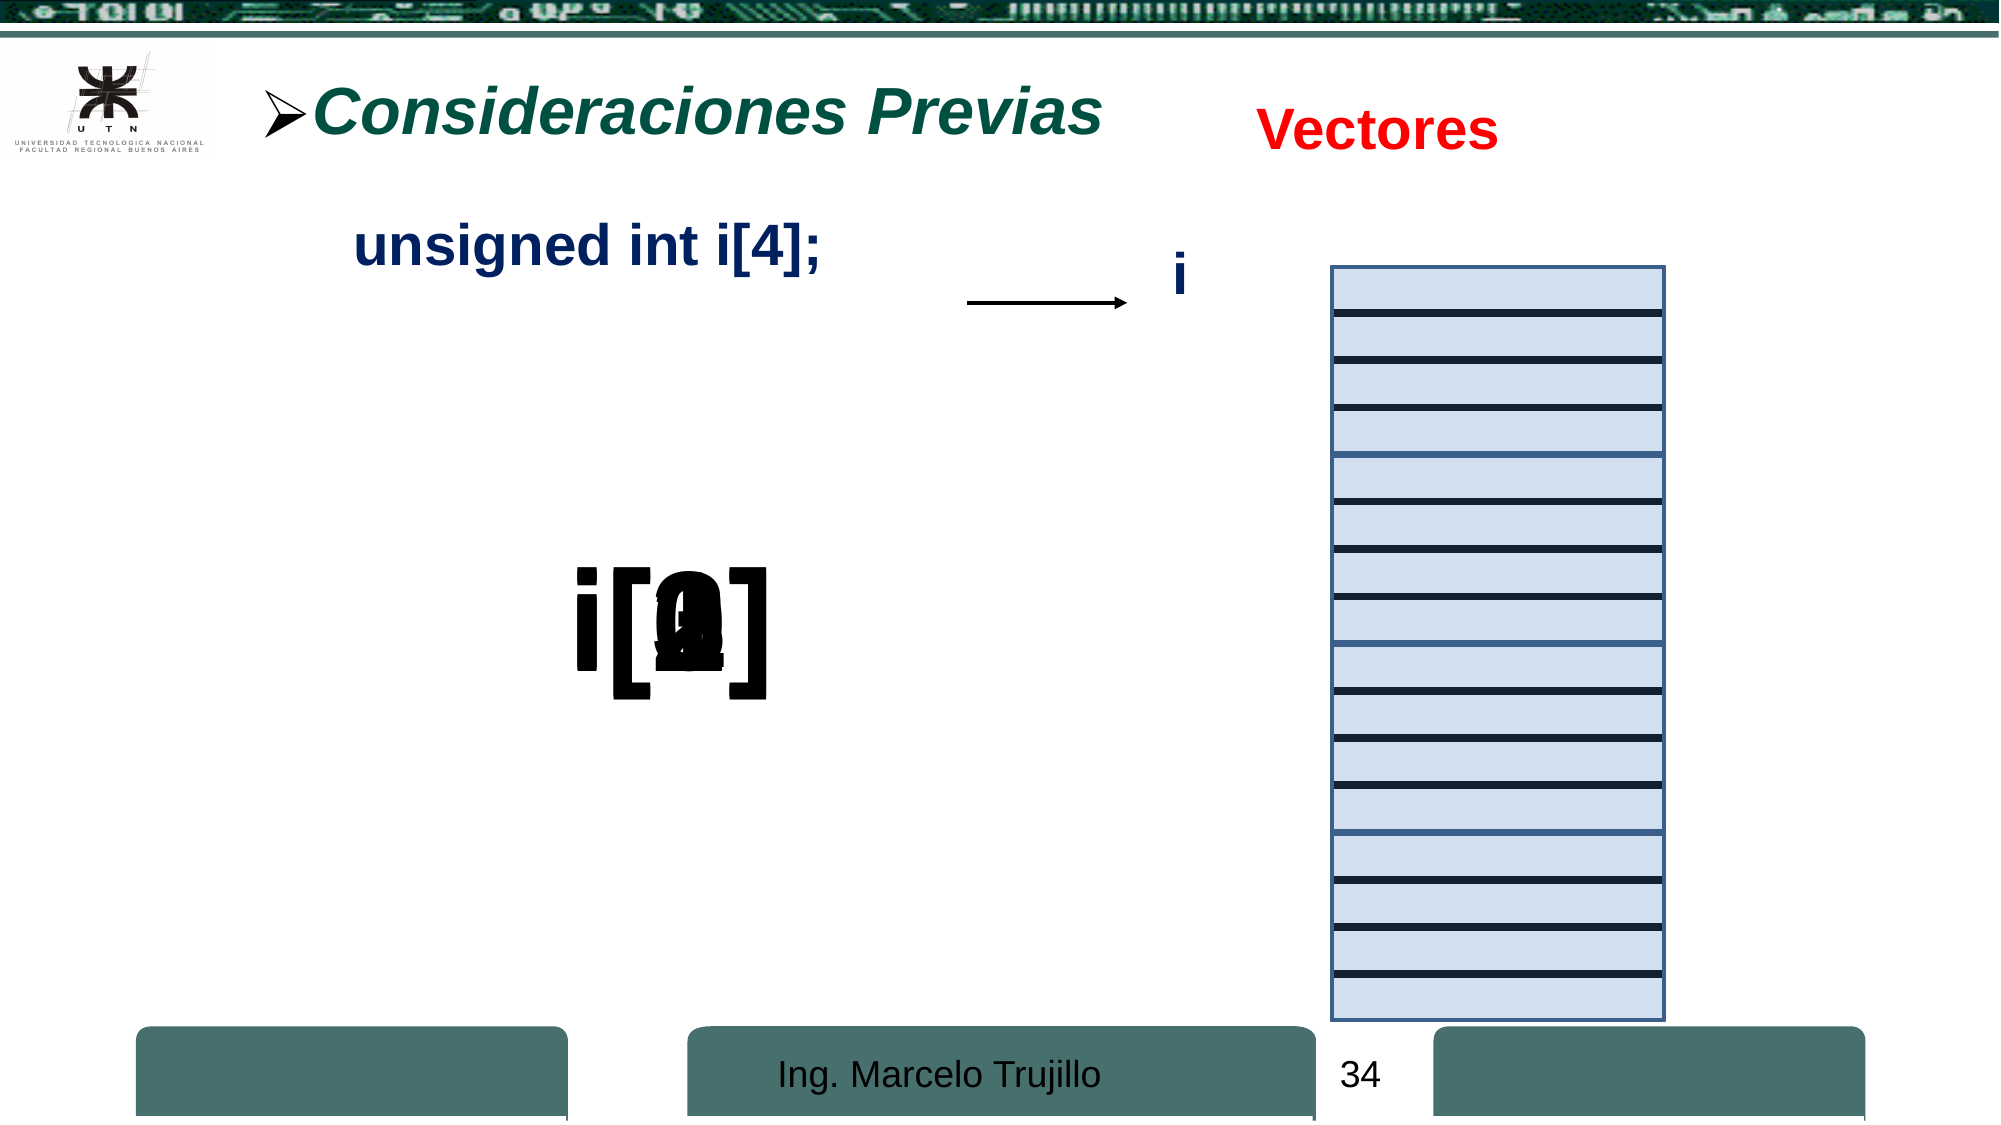

Consideraciones Previas
Vectores

unsigned int i[4];
i

i[0]

i[1]
i[3]

i[2]

Ing. Marcelo Trujillo
34